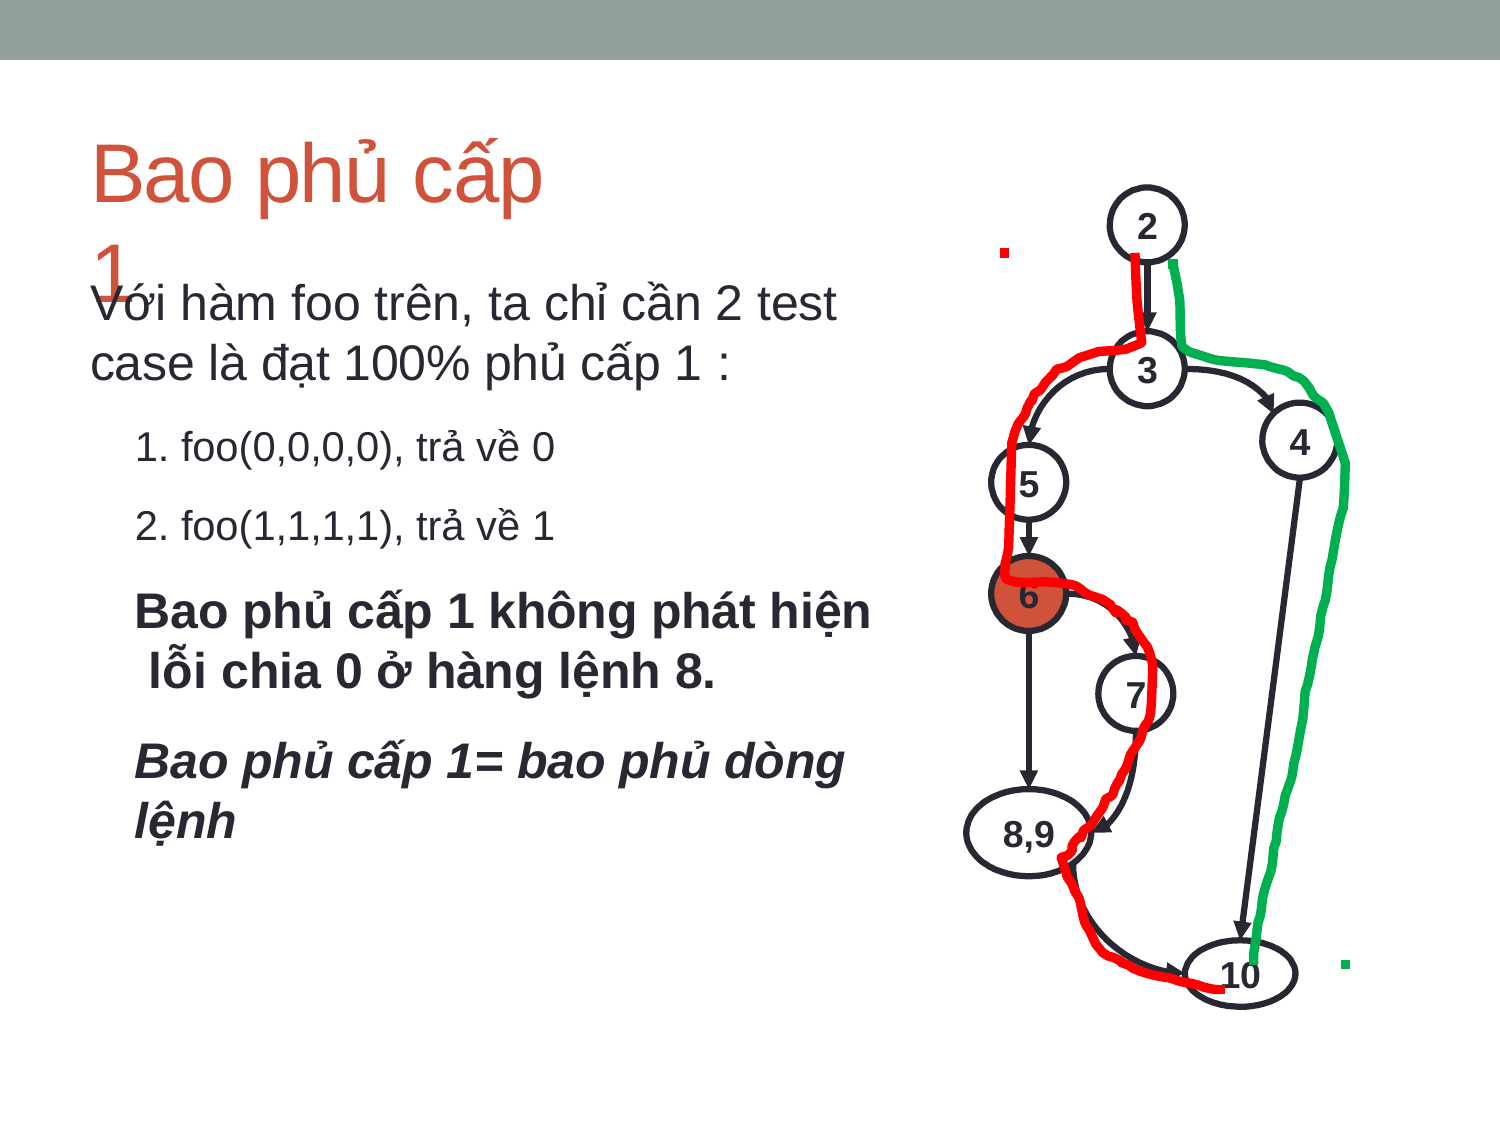

# Bao phủ cấp 1

2

Với hàm foo trên, ta chỉ cần 2 test  case là đạt 100% phủ cấp 1 :
1. foo(0,0,0,0), trả về 0
2. foo(1,1,1,1), trả về 1
Bao phủ cấp 1 không phát hiện  lỗi chia 0 ở hàng lệnh 8.
Bao phủ cấp 1= bao phủ dòng  lệnh

3

4

5

6

7

8,9

10